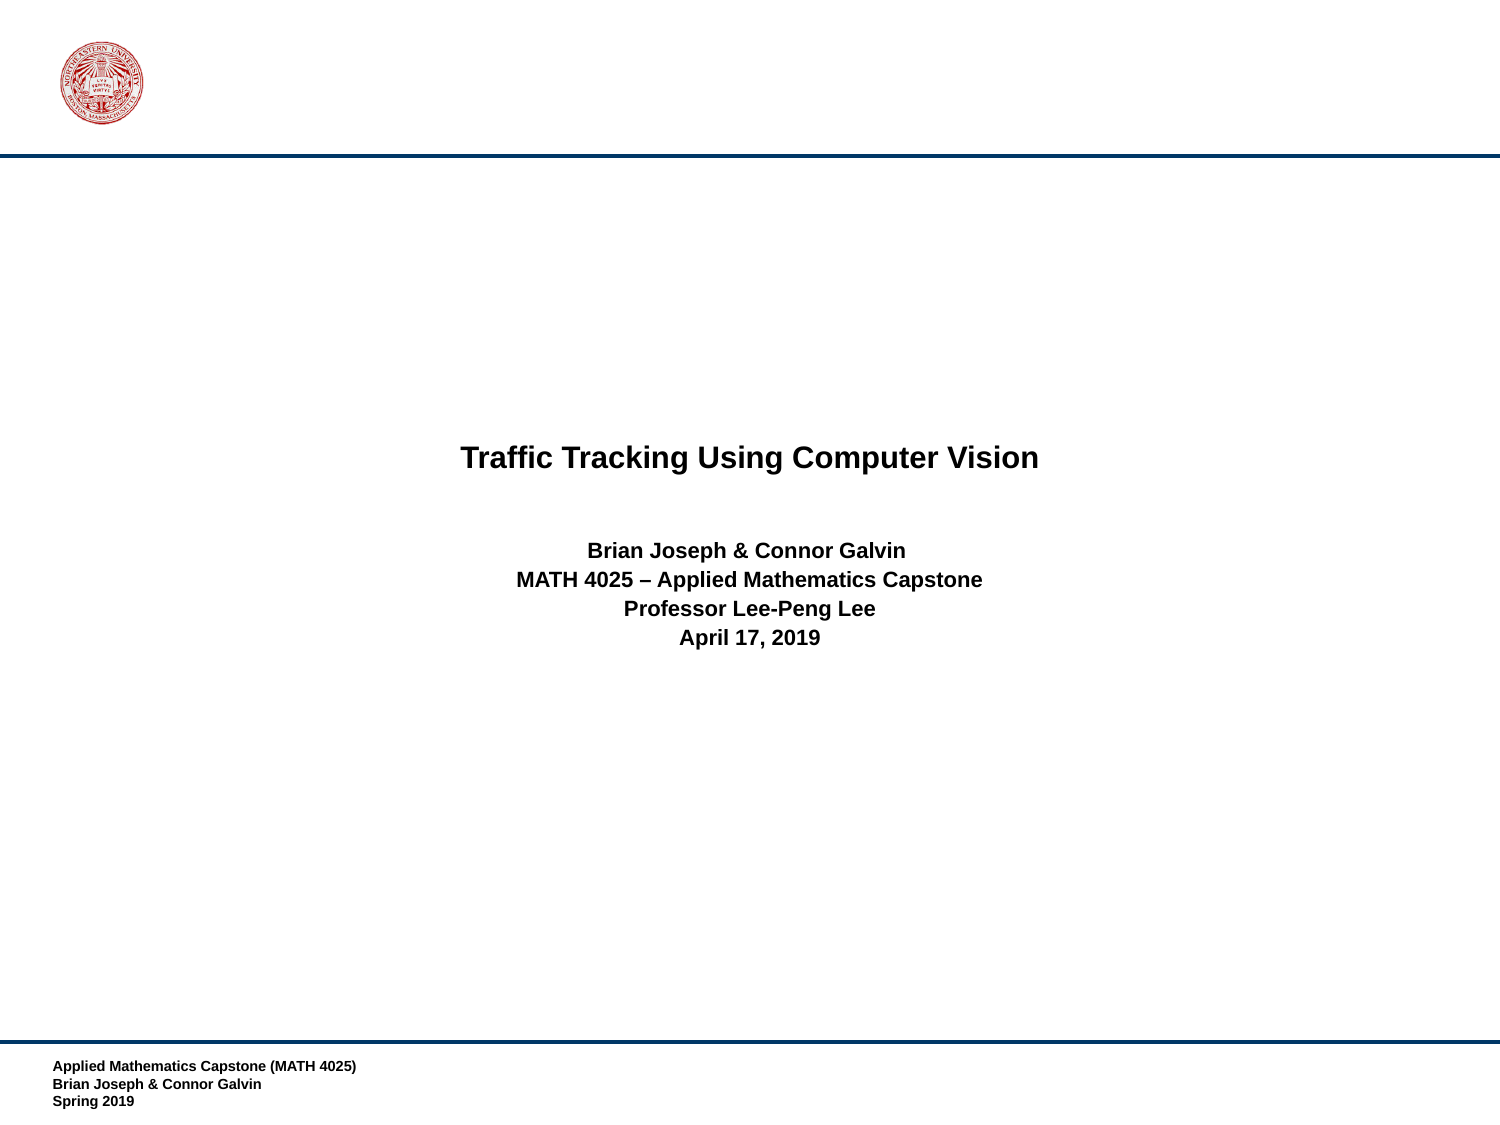

# Traffic Tracking Using Computer Vision Brian Joseph & Connor Galvin MATH 4025 – Applied Mathematics Capstone Professor Lee-Peng Lee April 17, 2019